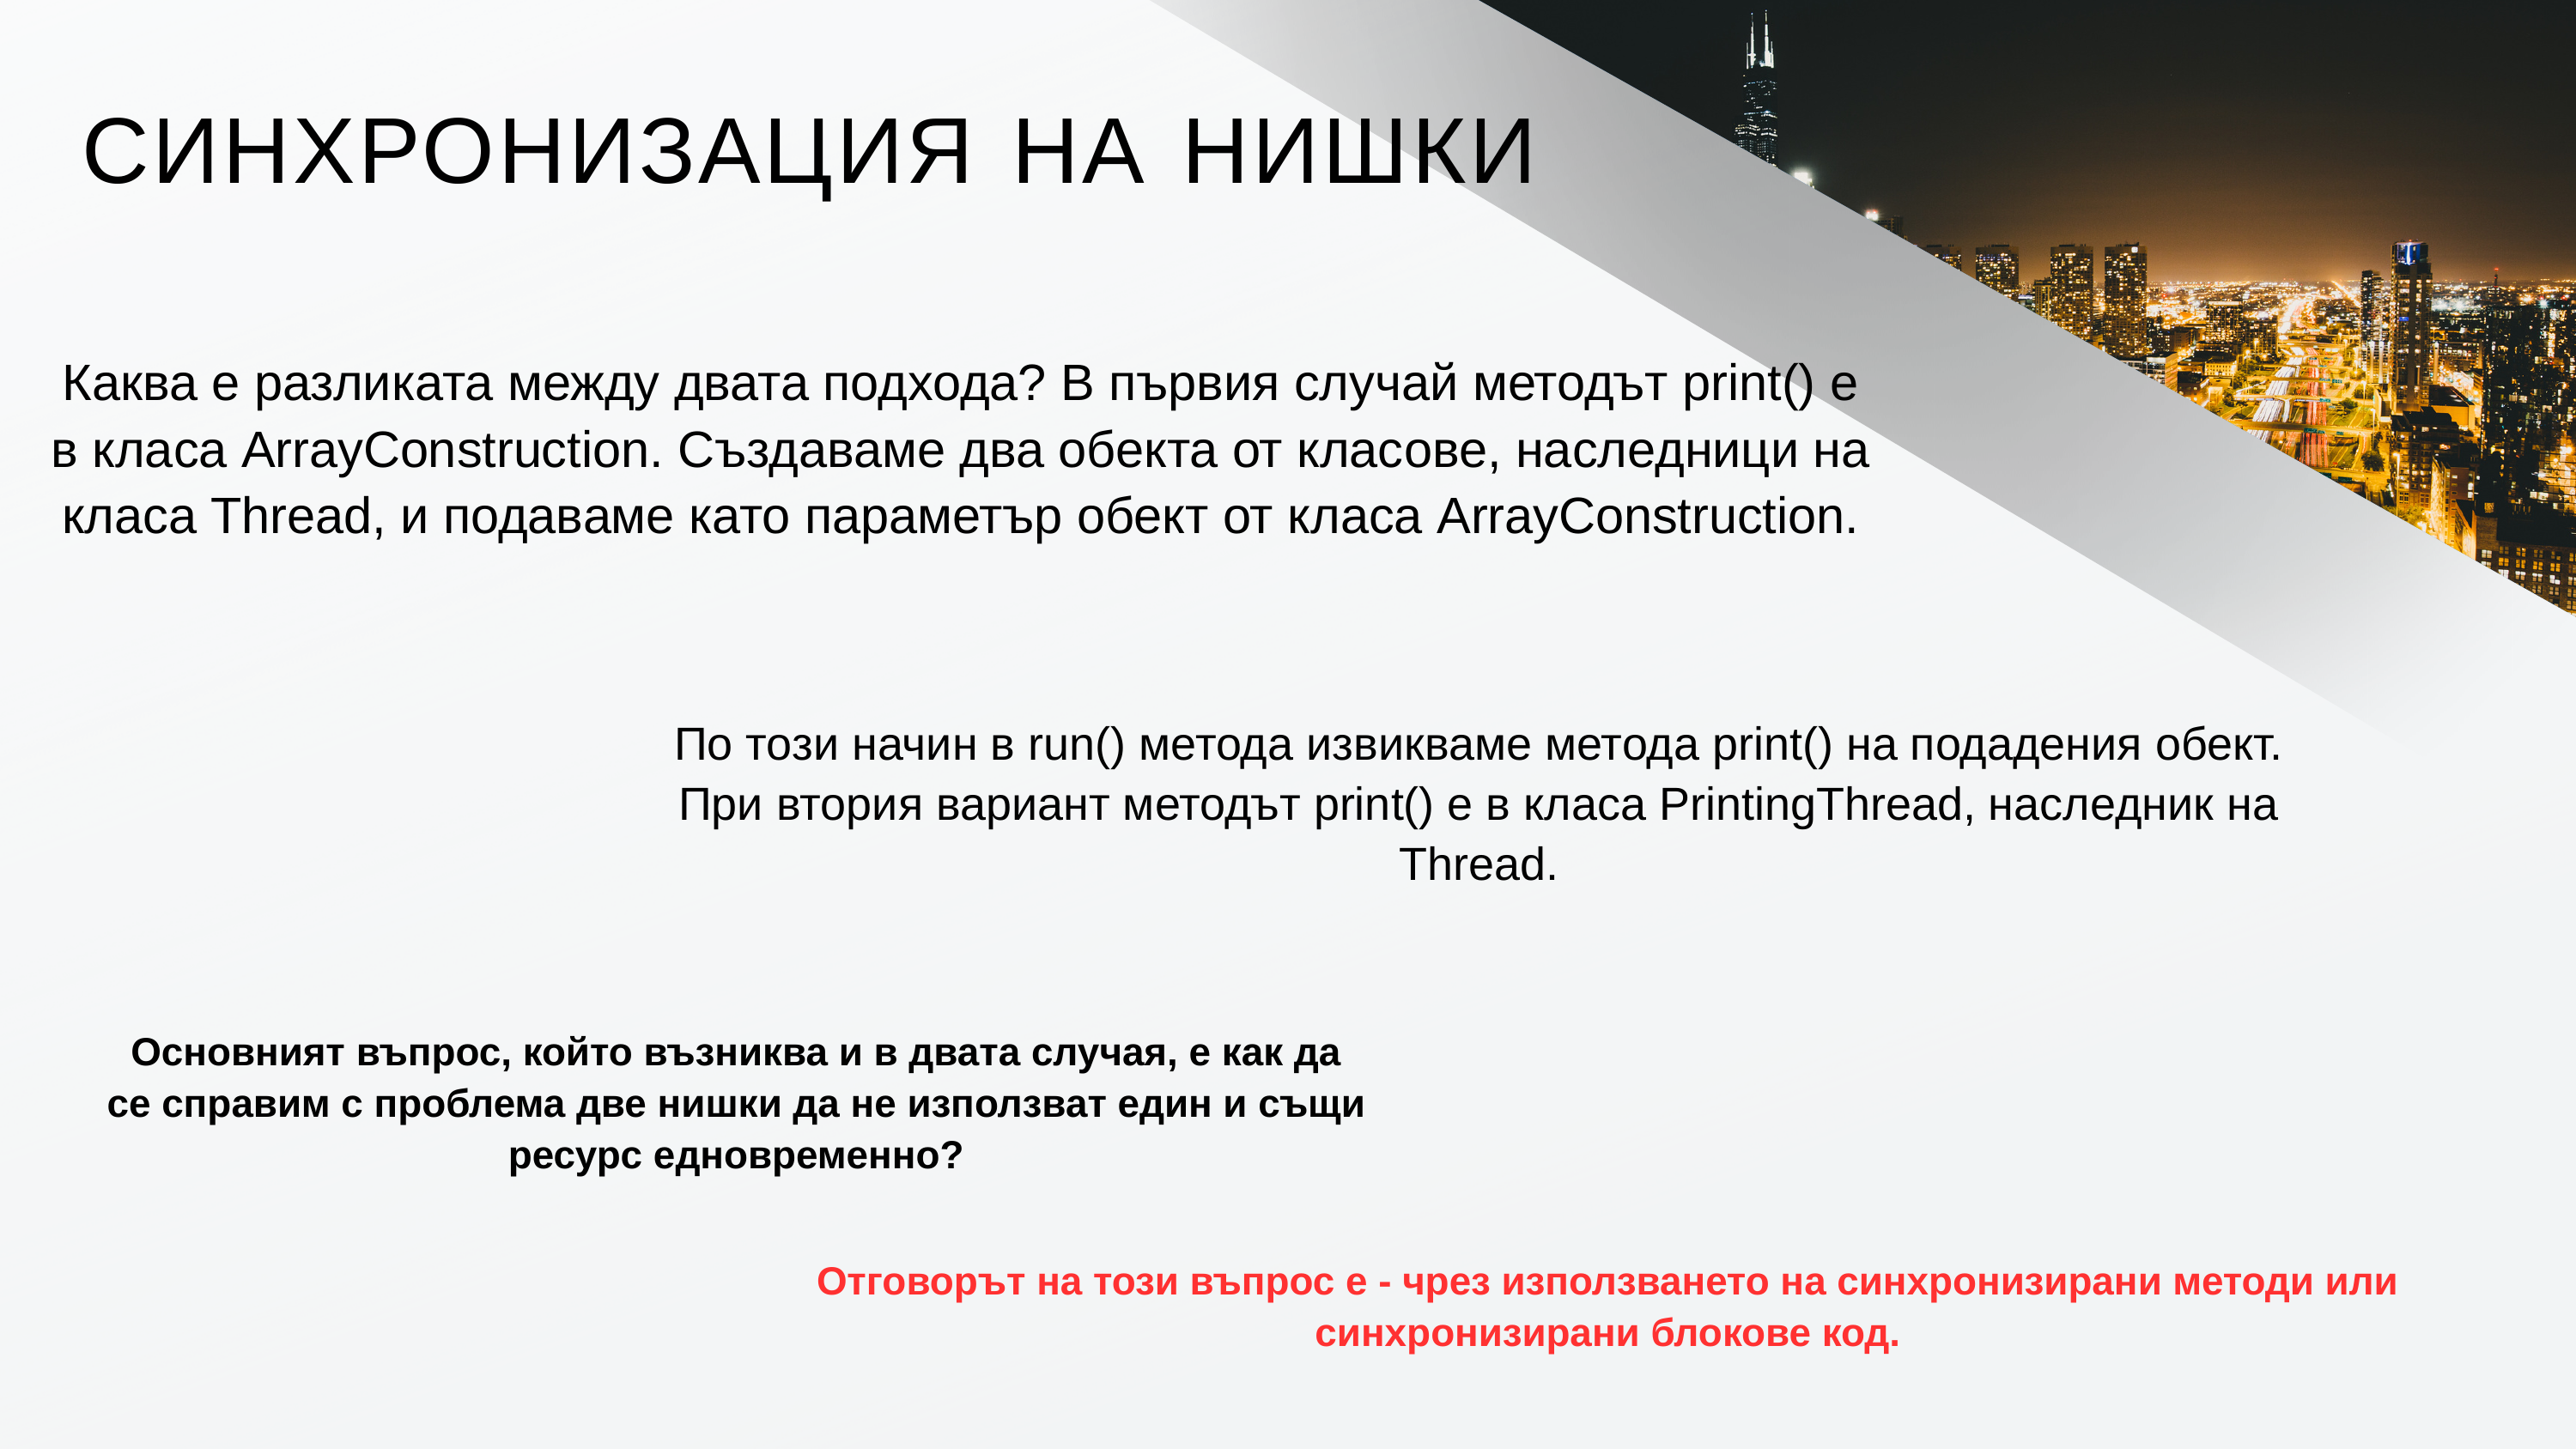

СИНХРОНИЗАЦИЯ НА НИШКИ

Каква е разликата между двата подхода? В първия случай методът print() е в класа ArrayConstruction. Създаваме два обекта от класове, наследници на класа Thread, и подаваме като параметър обект от класа ArrayConstruction.
По този начин в run() метода извикваме метода print() на подадения обект. При втория вариант методът print() е в класа PrintingThread, наследник на Thread.
Основният въпрос, който възниква и в двата случая, е как да се справим с проблема две нишки да не използват един и същи ресурс едновременно?
Отговорът на този въпрос е - чрез използването на синхронизирани методи или синхронизирани блокове код.